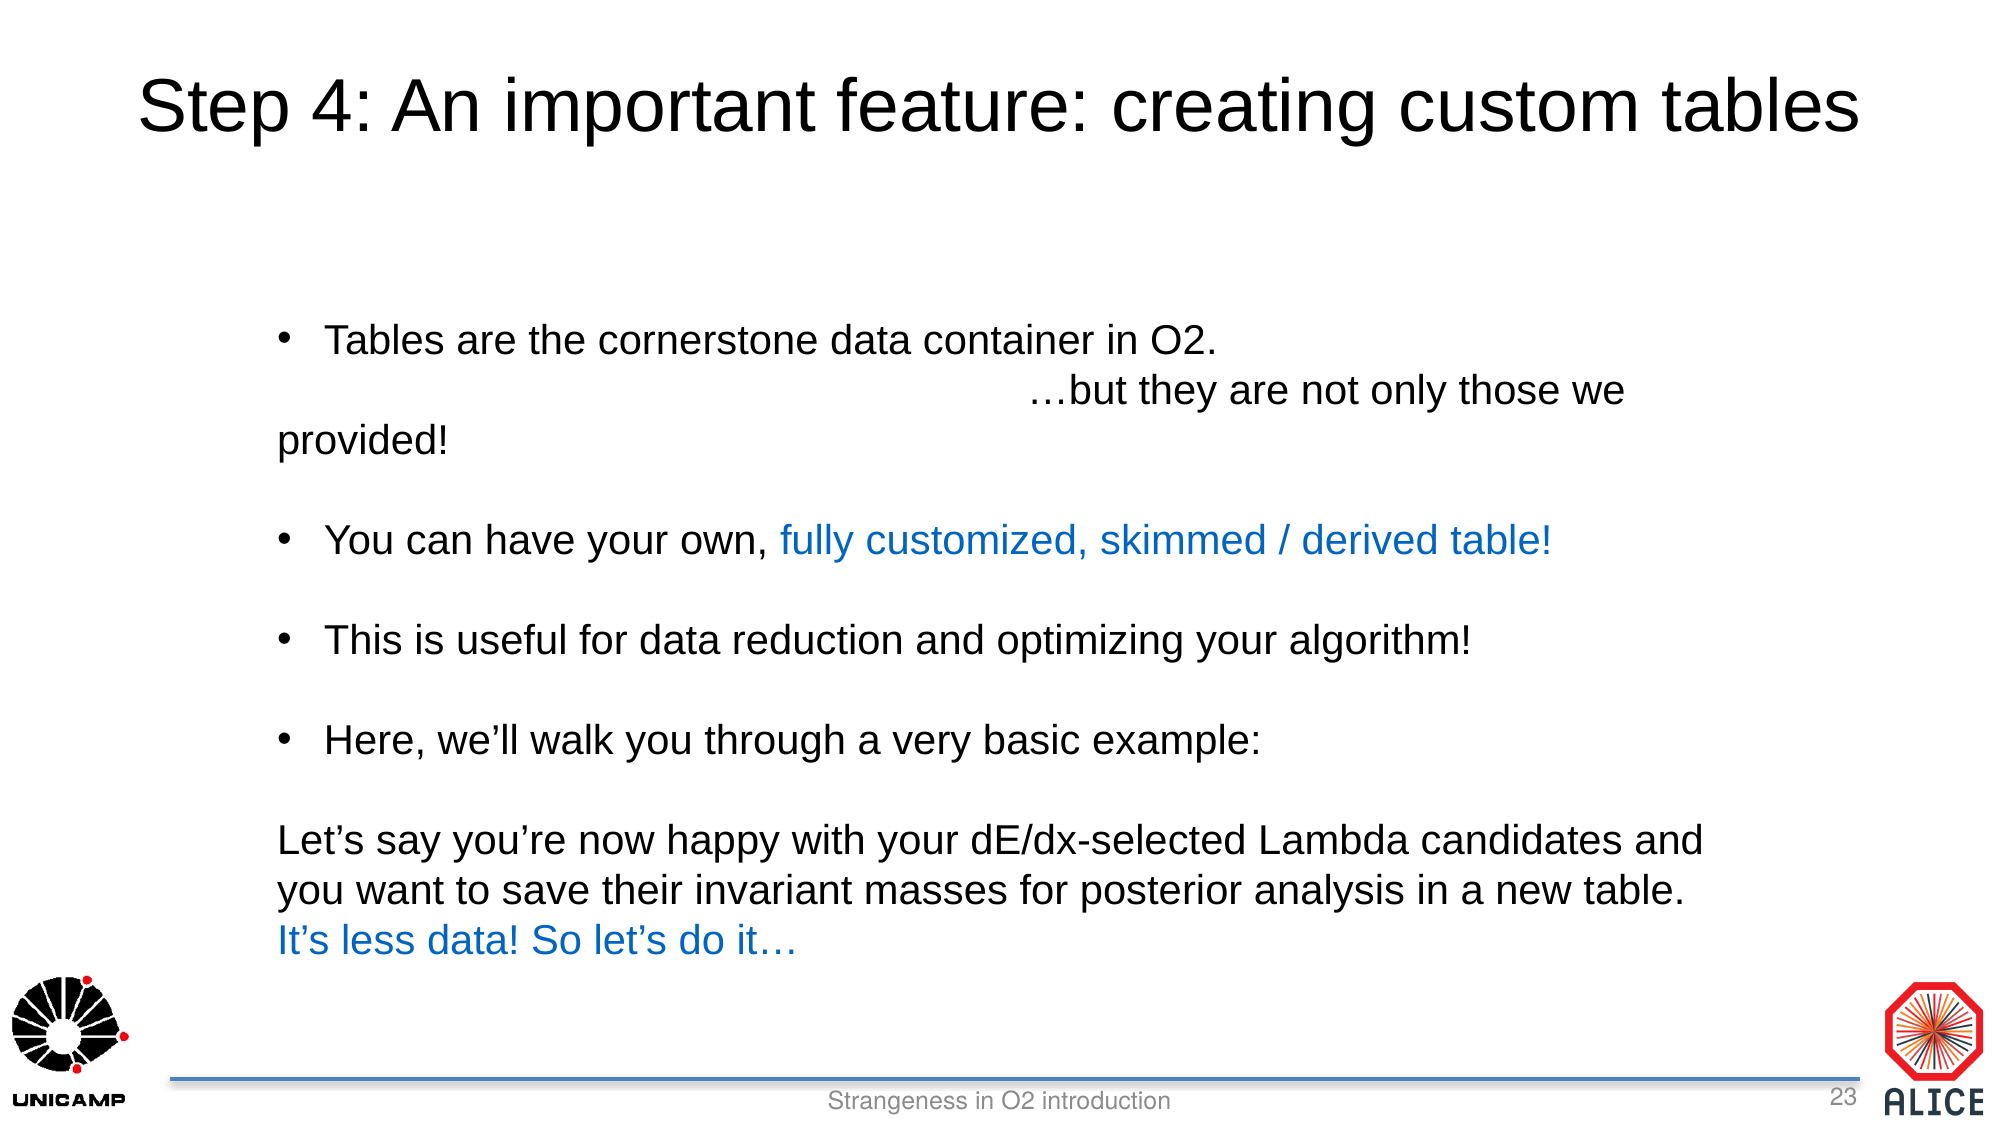

# Step 4: An important feature: creating custom tables
Tables are the cornerstone data container in O2.
					…but they are not only those we provided!

You can have your own, fully customized, skimmed / derived table!

This is useful for data reduction and optimizing your algorithm!

Here, we’ll walk you through a very basic example:

Let’s say you’re now happy with your dE/dx-selected Lambda candidates and you want to save their invariant masses for posterior analysis in a new table. It’s less data! So let’s do it…
23
Strangeness in O2 introduction